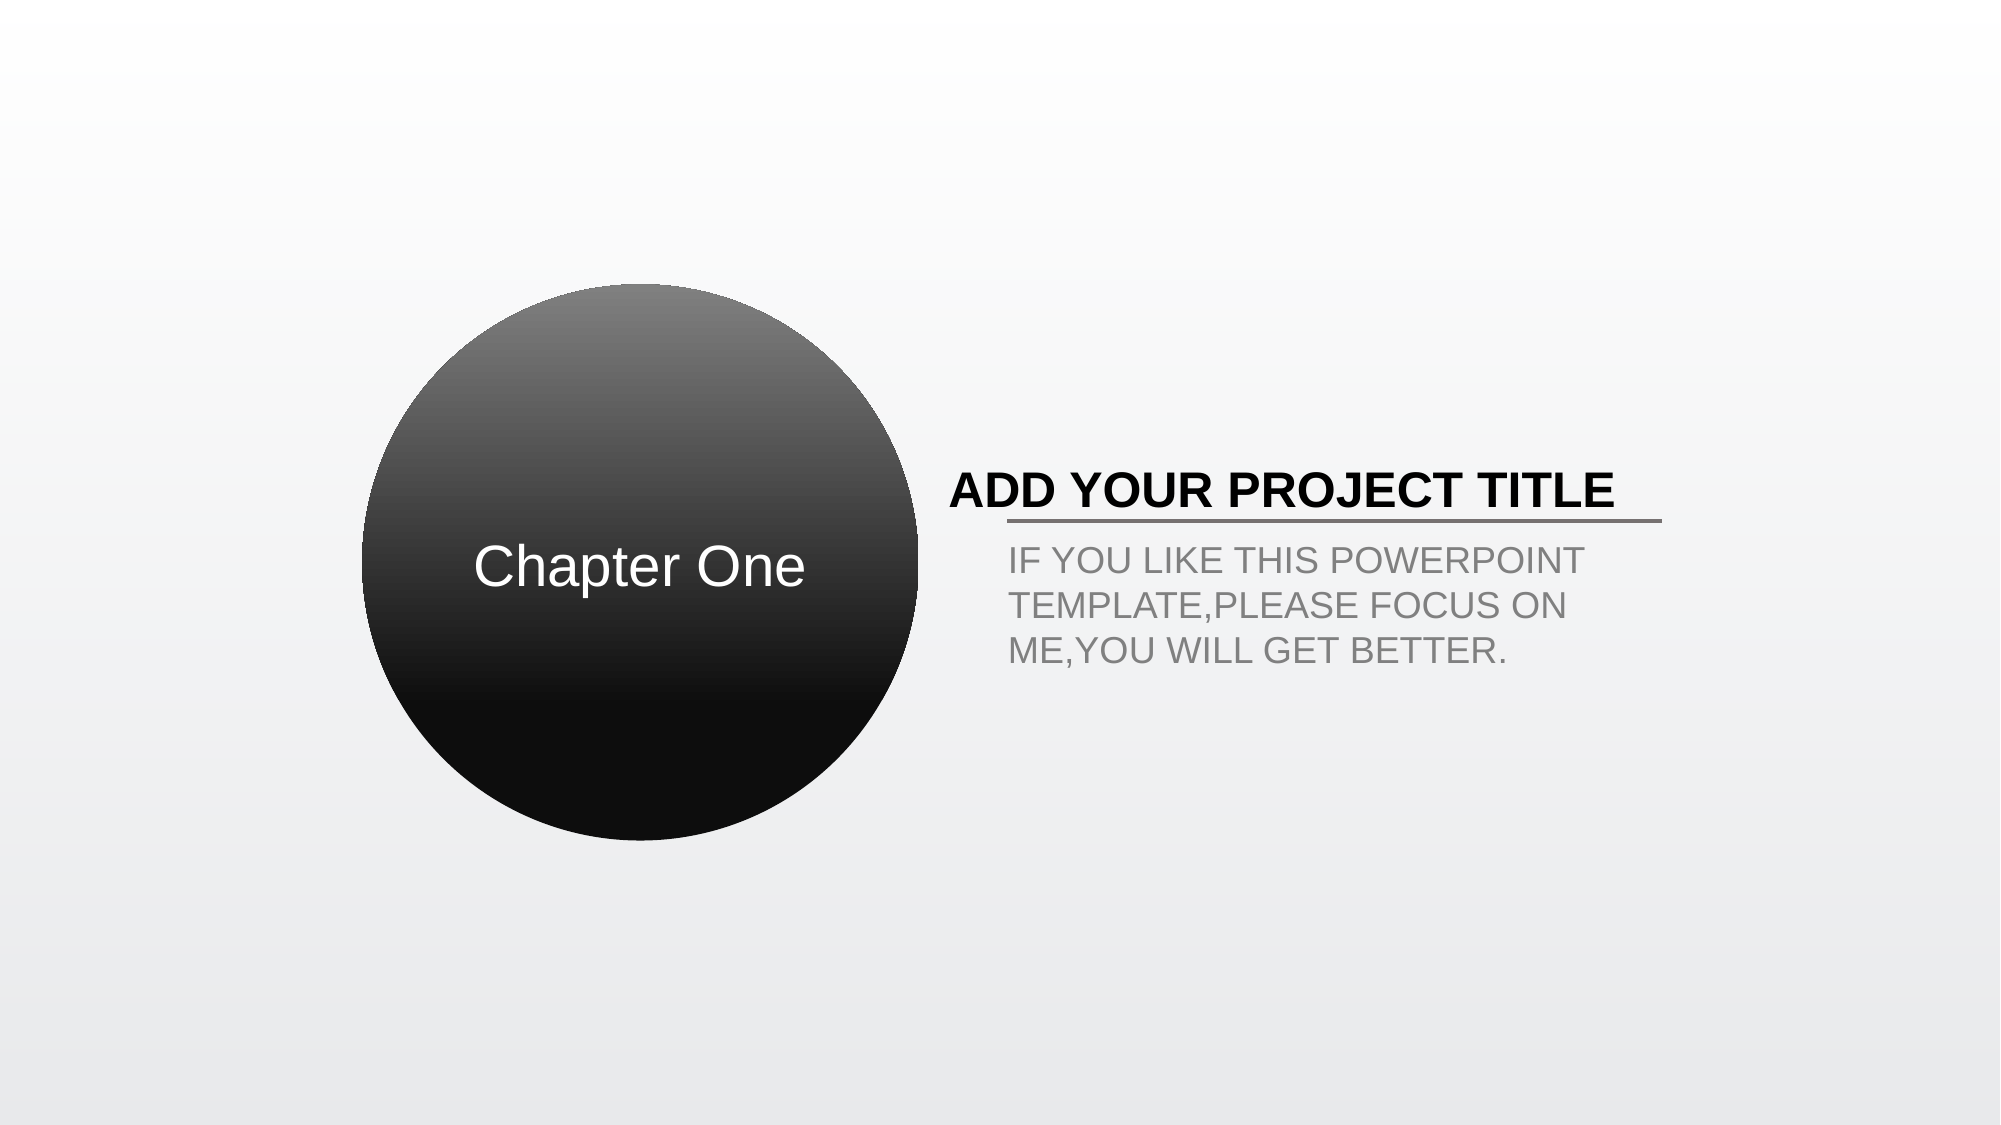

ADD YOUR PROJECT TITLE
Chapter One
IF YOU LIKE THIS POWERPOINT TEMPLATE,PLEASE FOCUS ON ME,YOU WILL GET BETTER.